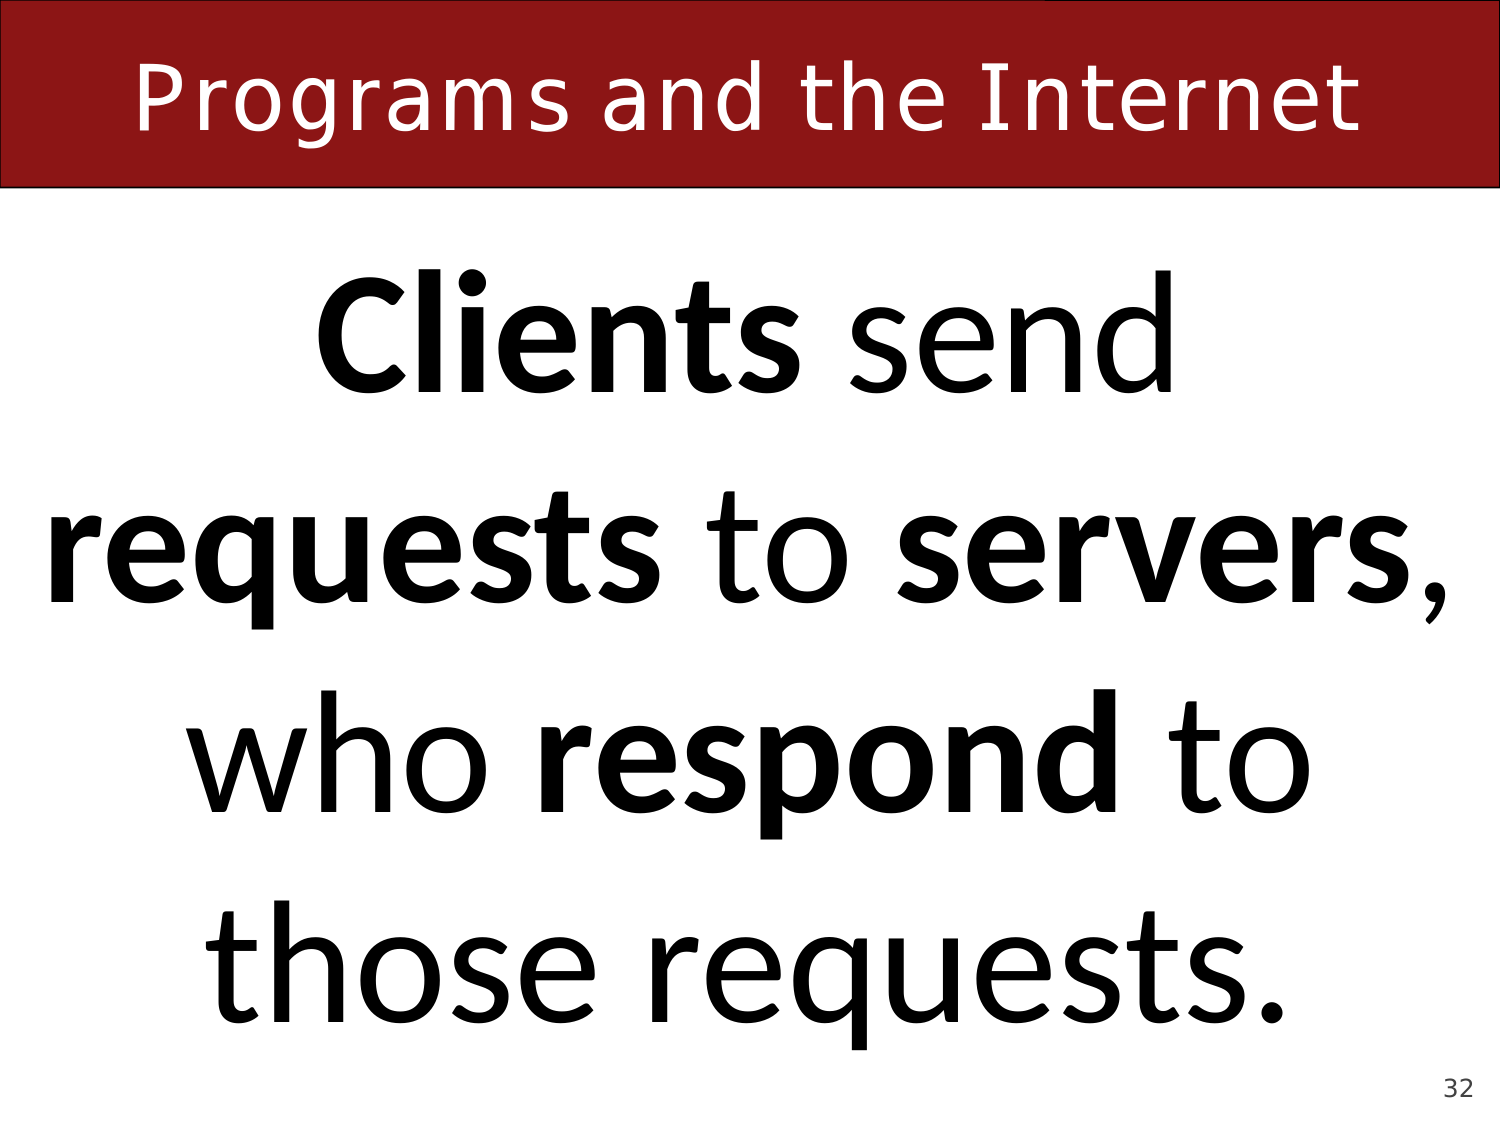

# Programs and the Internet
Clients send requests to servers, who respond to those requests.